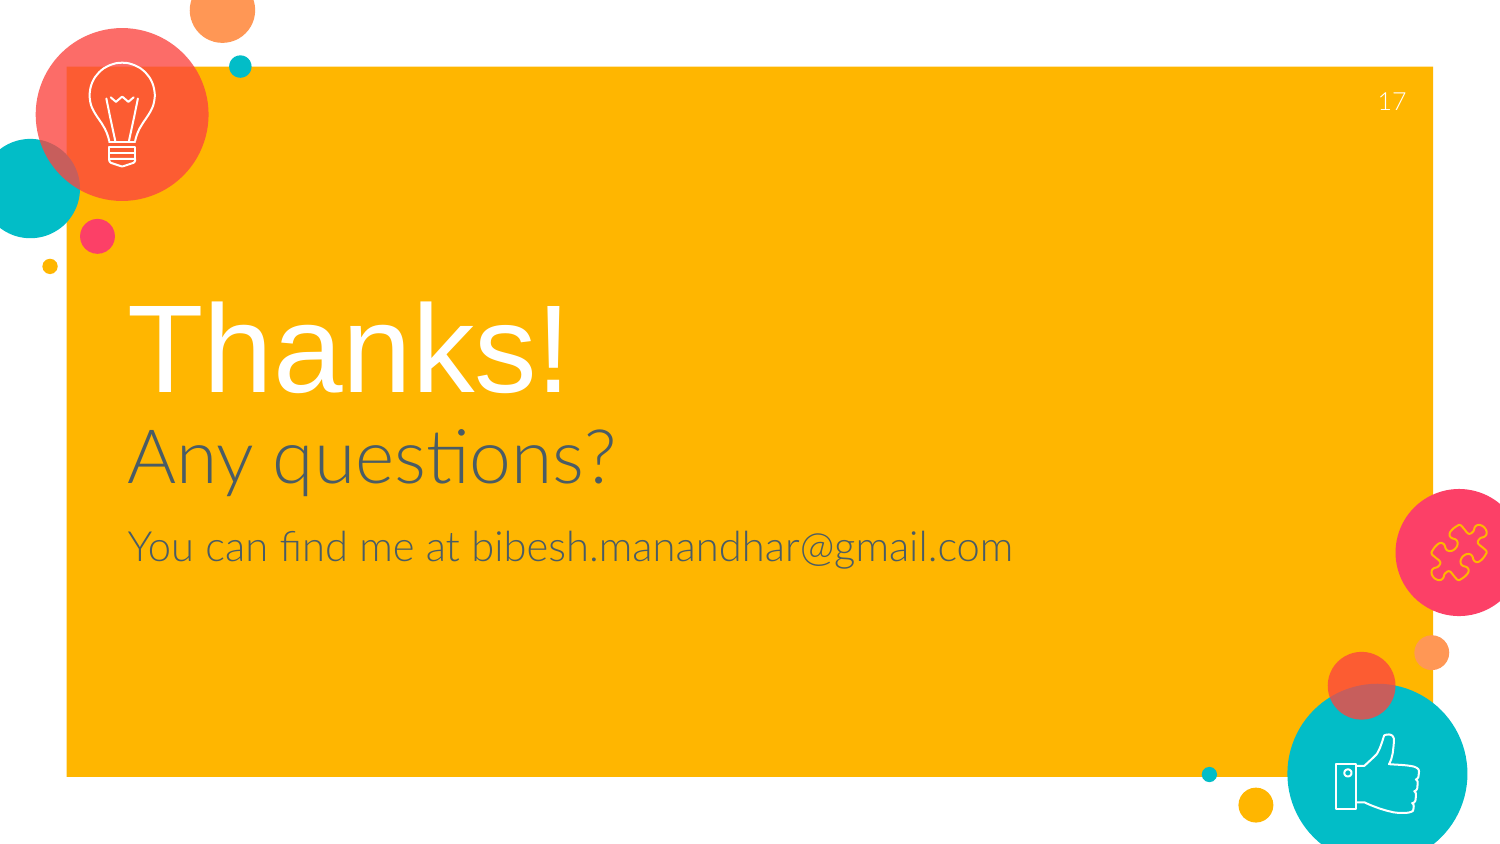

17
Thanks!
Any questions?
You can find me at bibesh.manandhar@gmail.com